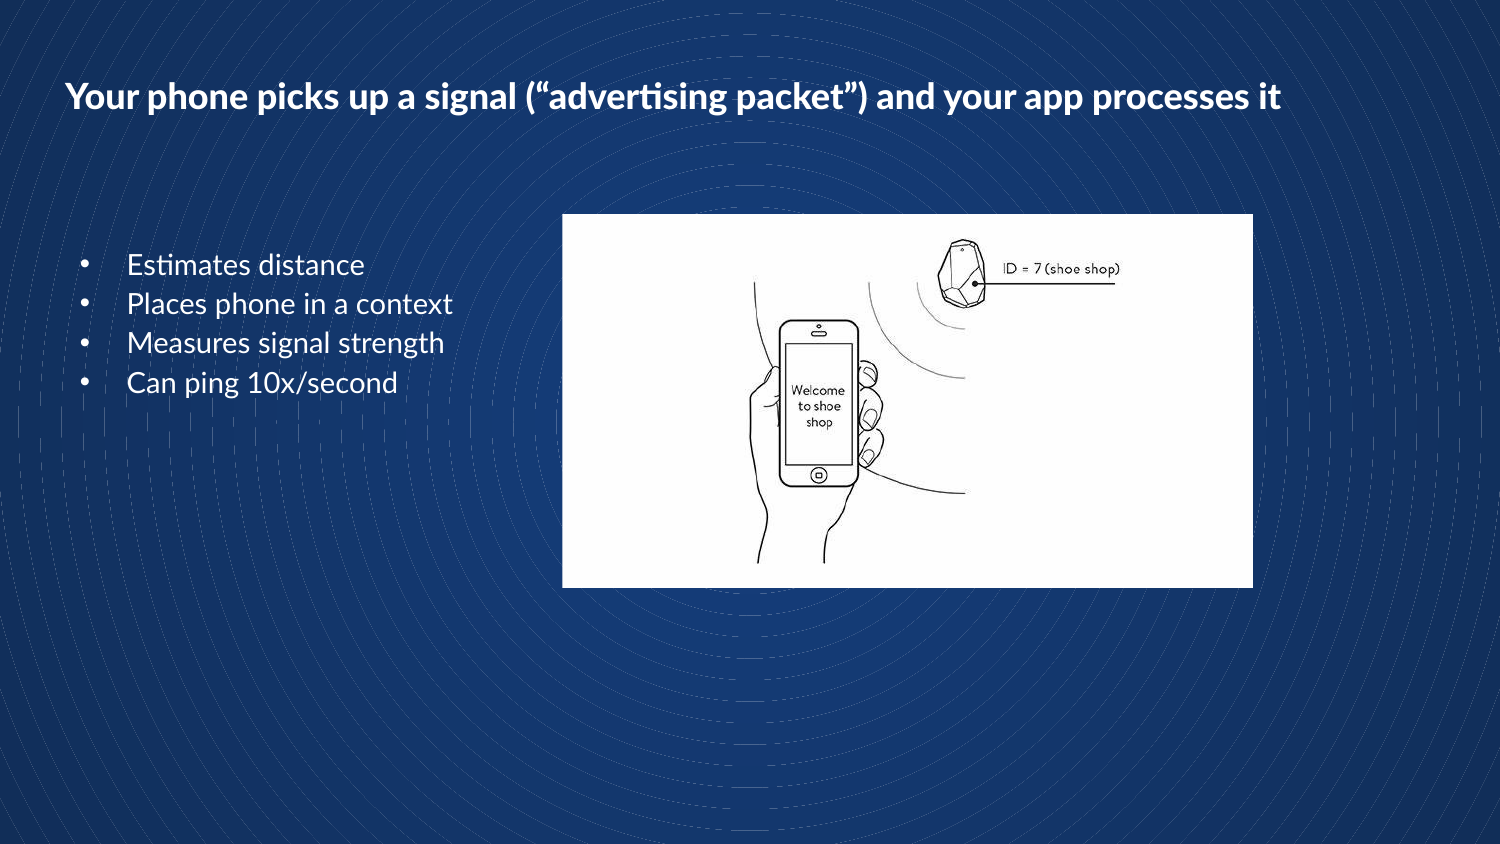

# Your phone picks up a signal (“advertising packet”) and your app processes it

Estimates distance
Places phone in a context
Measures signal strength
Can ping 10x/second